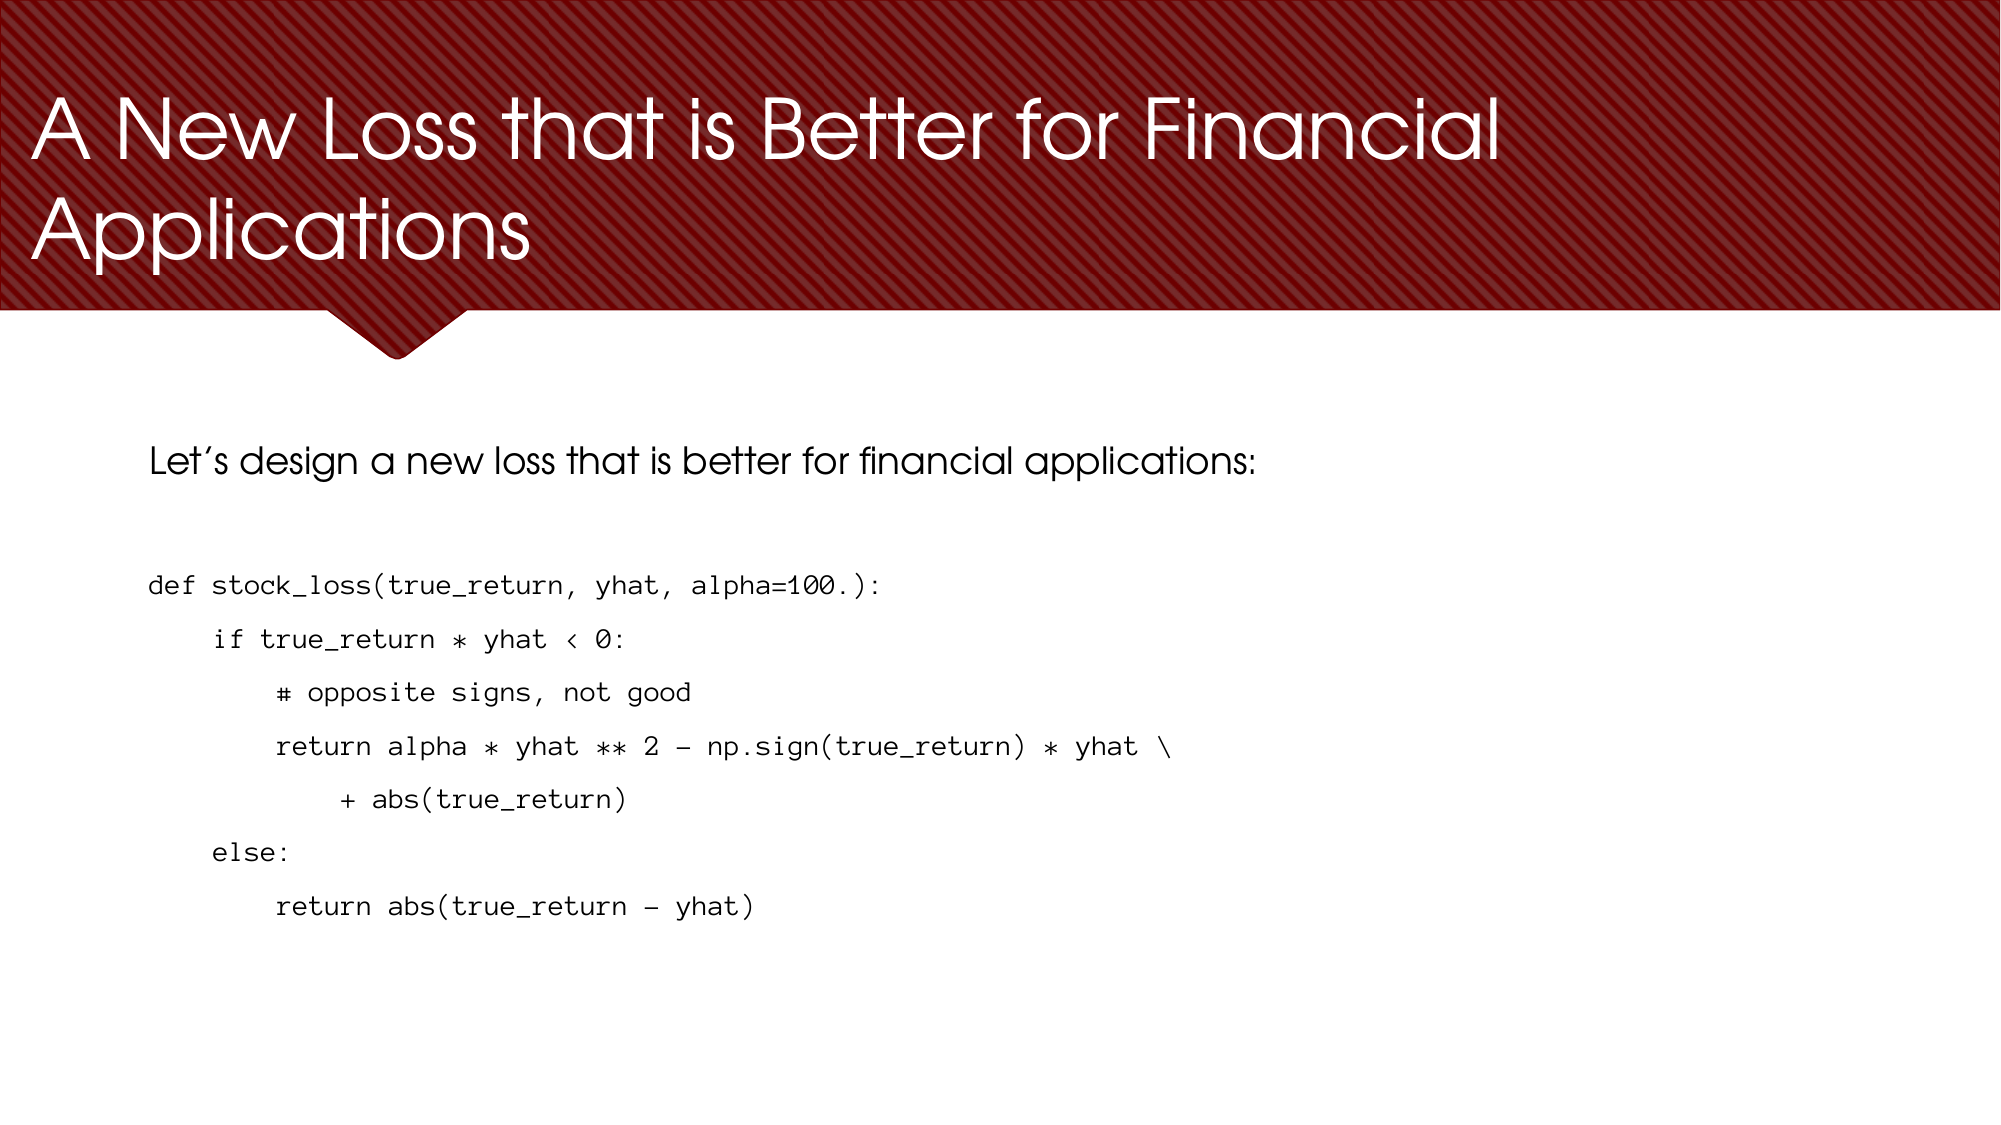

# A New Loss that is Better for Financial Applications

Let’s design a new loss that is better for financial applications:

def stock_loss(true_return, yhat, alpha=100.):
    if true_return * yhat < 0:
        # opposite signs, not good
        return alpha * yhat ** 2 - np.sign(true_return) * yhat \
            + abs(true_return)
    else:
        return abs(true_return - yhat)